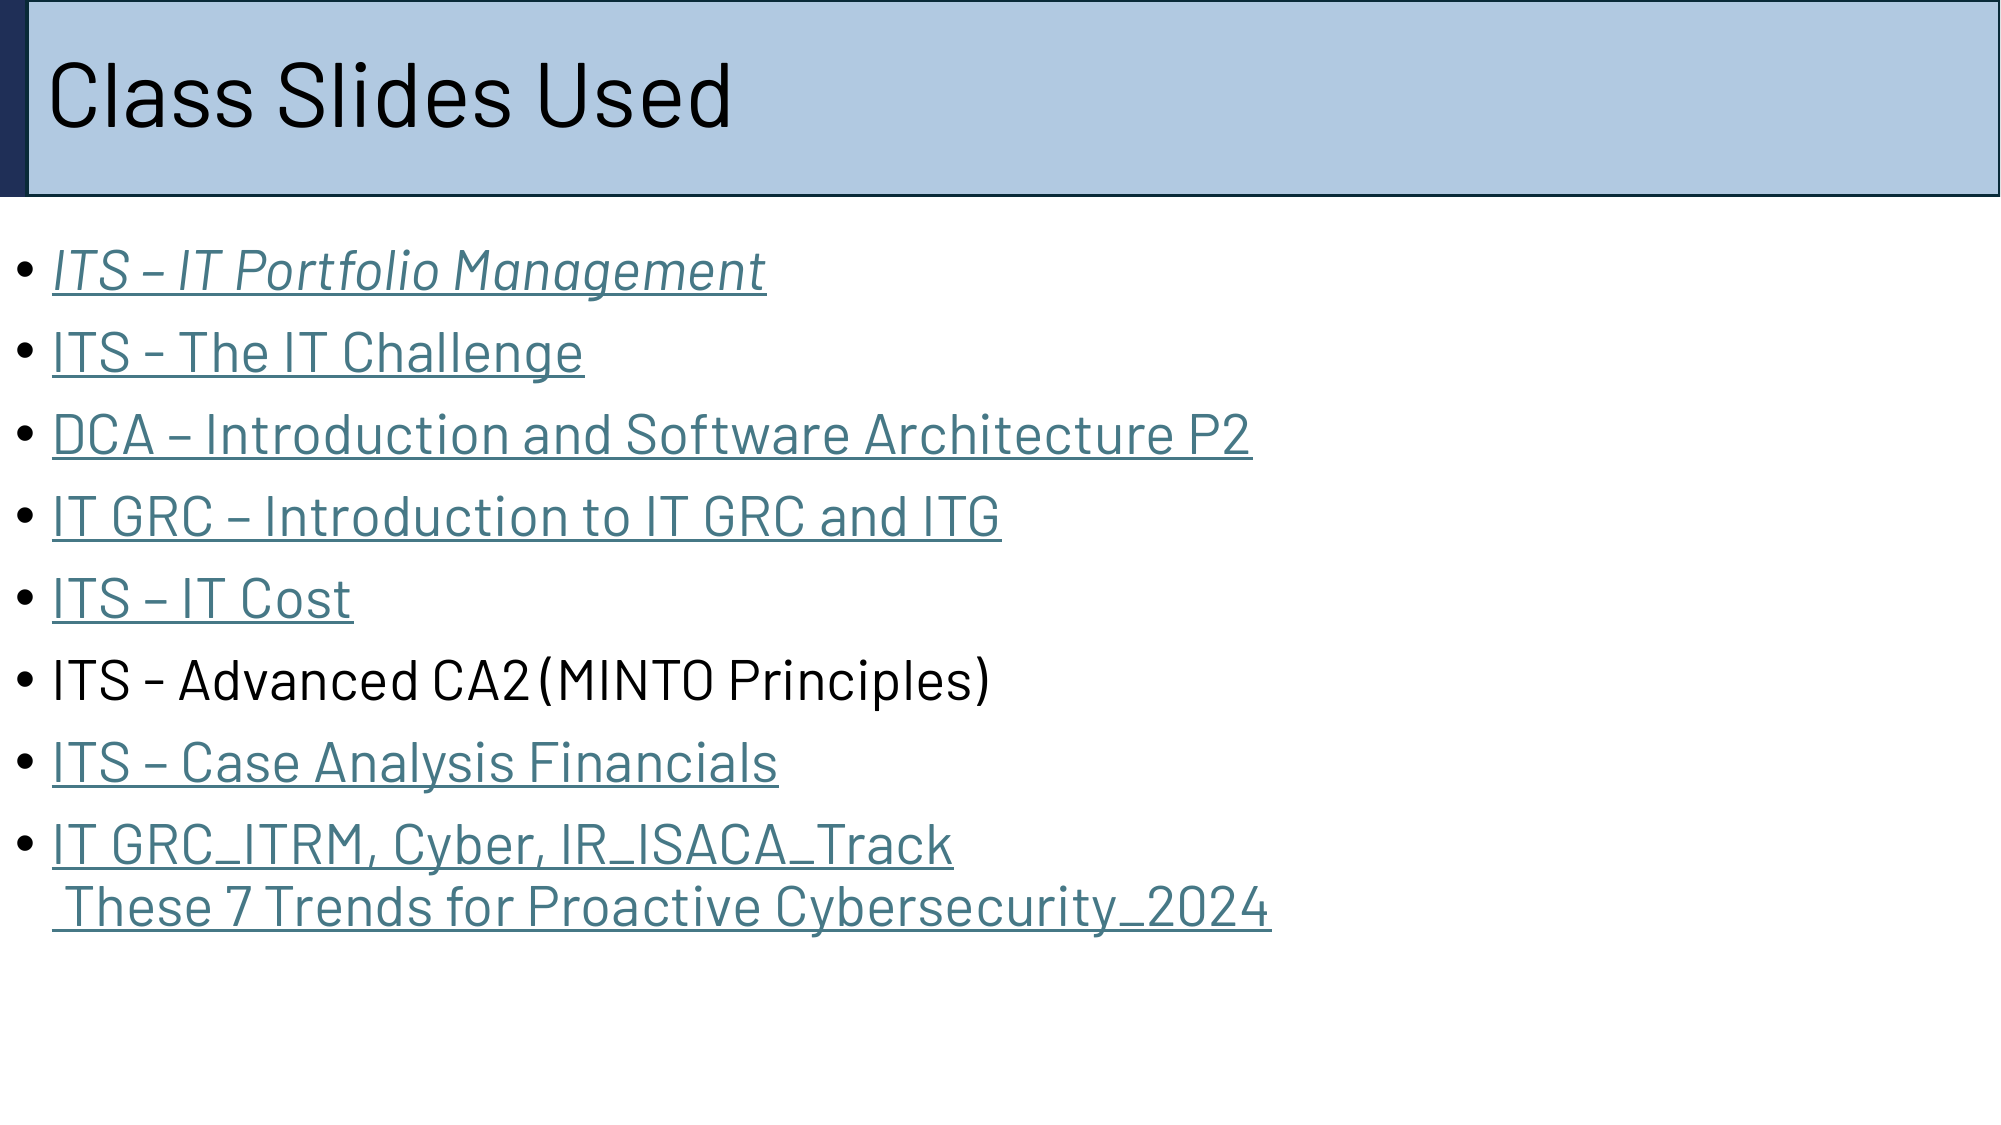

# Class Slides Used
ITS – IT Portfolio Management
ITS - The IT Challenge
DCA – Introduction and Software Architecture P2
IT GRC – Introduction to IT GRC and ITG
ITS – IT Cost
ITS - Advanced CA2 (MINTO Principles)
ITS – Case Analysis Financials
IT GRC_ITRM, Cyber, IR_ISACA_Track These 7 Trends for Proactive Cybersecurity_2024